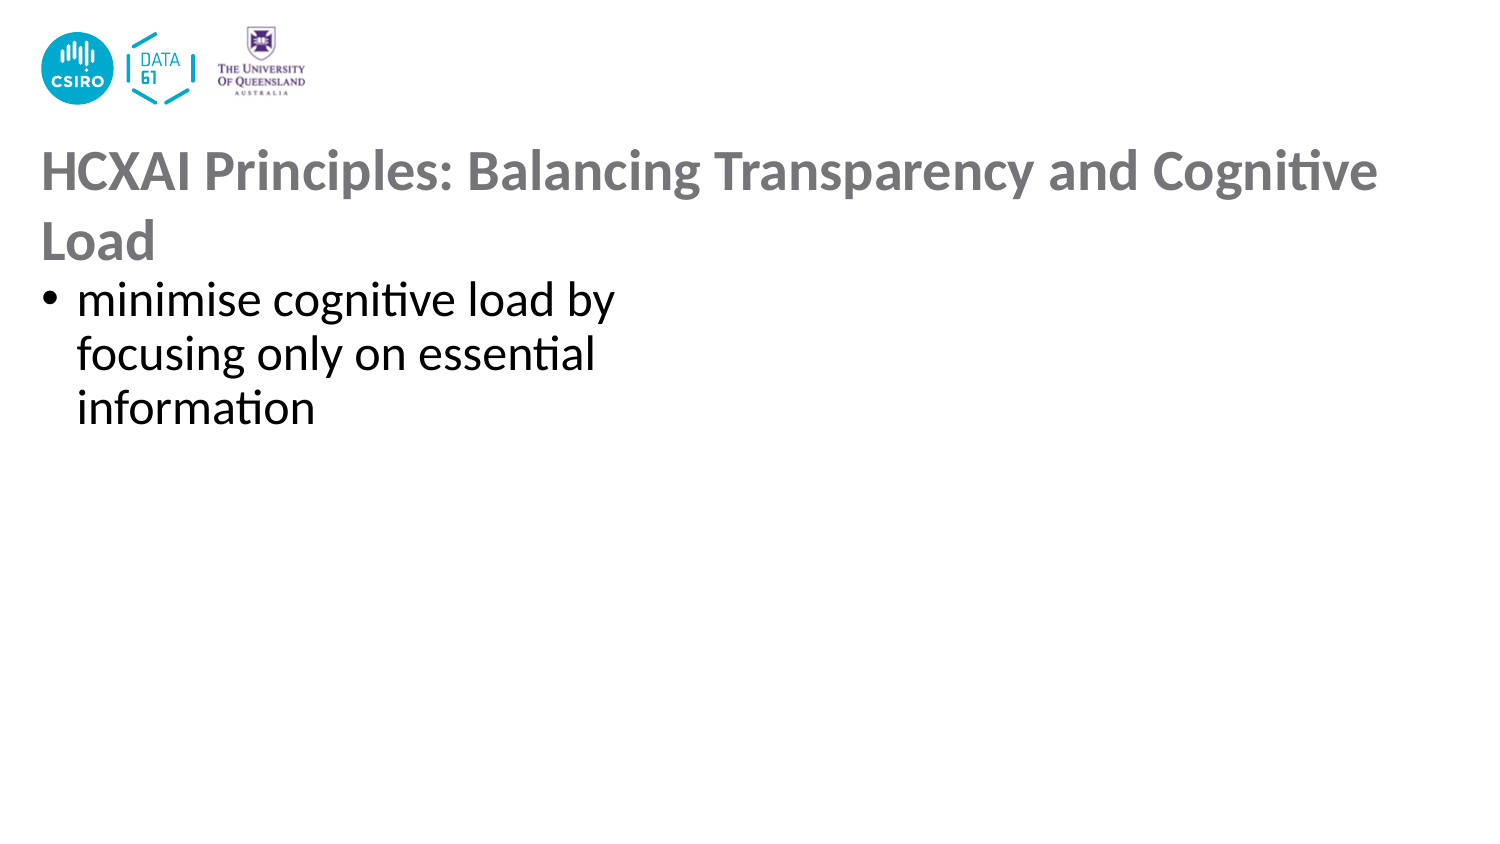

# HCXAI Principles: Balancing Transparency and Cognitive Load
minimise cognitive load by focusing only on essential information